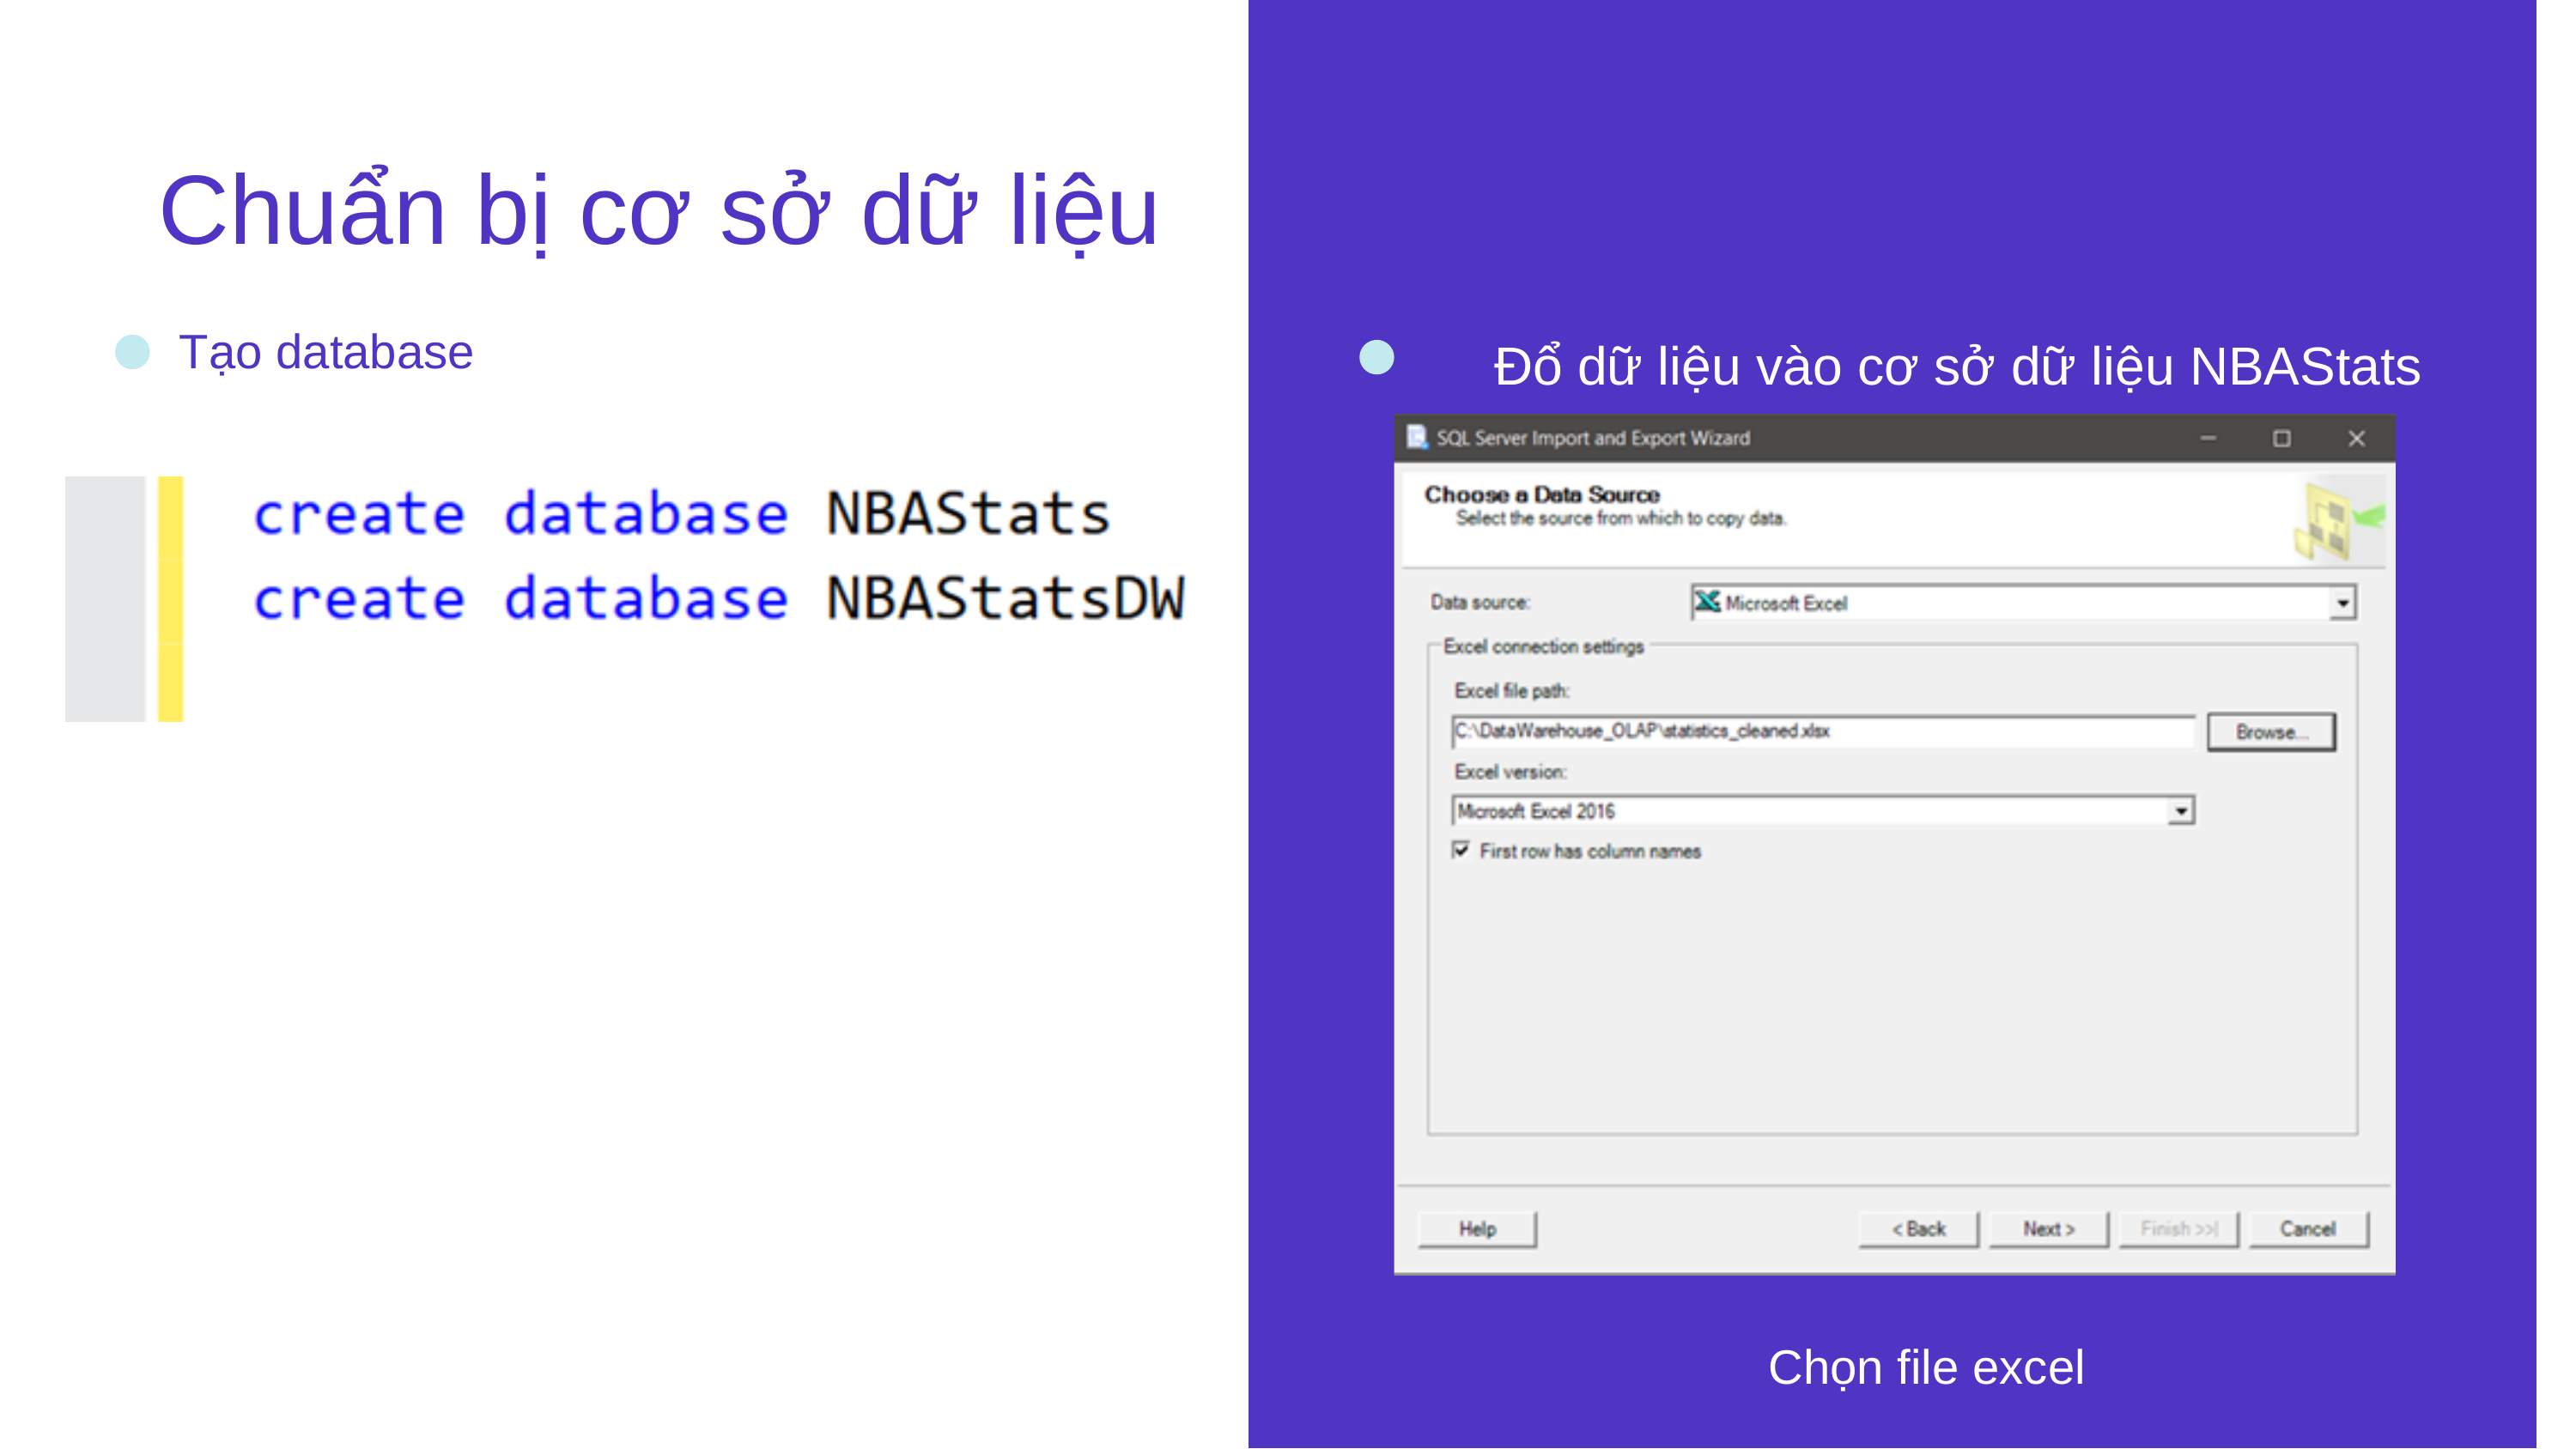

Chuẩn bị cơ sở dữ liệu
Tạo database
Đổ dữ liệu vào cơ sở dữ liệu NBAStats

Chọn file excel